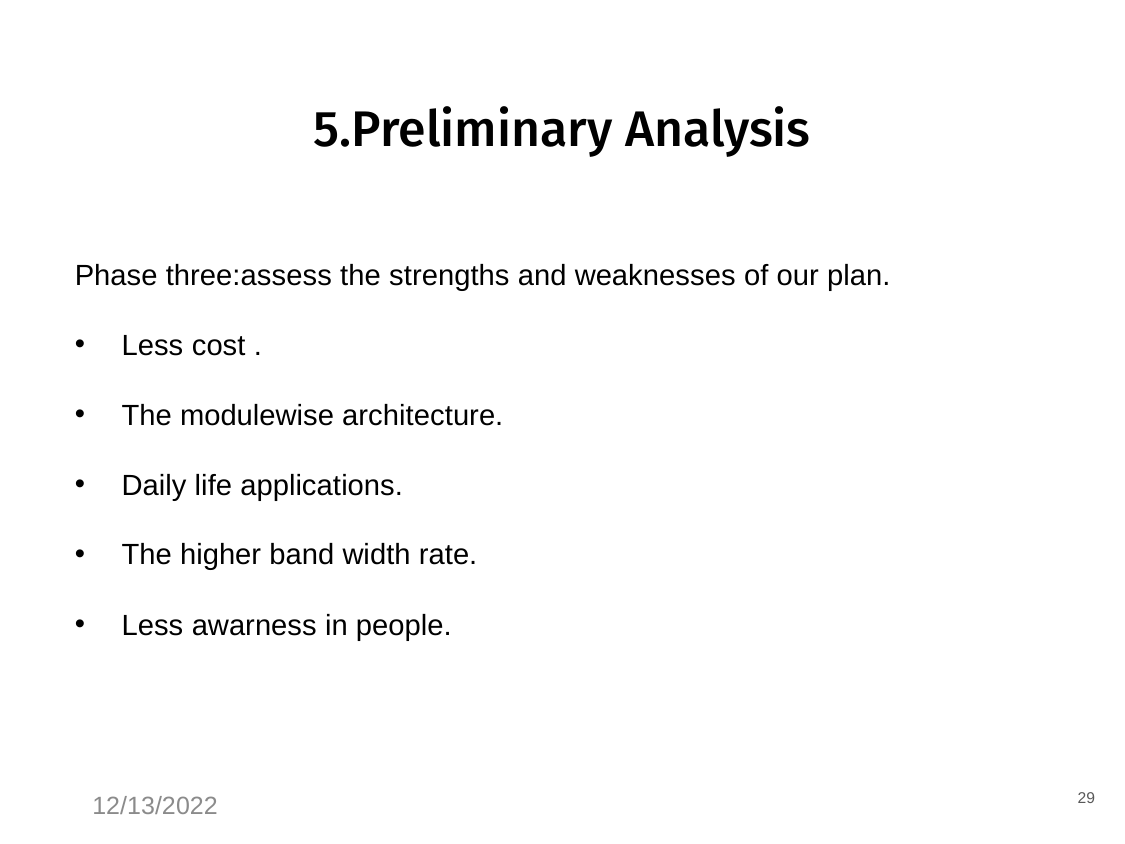

5.Preliminary Analysis
Phase three:assess the strengths and weaknesses of our plan.

Less cost .

The modulewise architecture.

Daily life applications.

The higher band width rate.

Less awarness in people.
29
12/13/2022